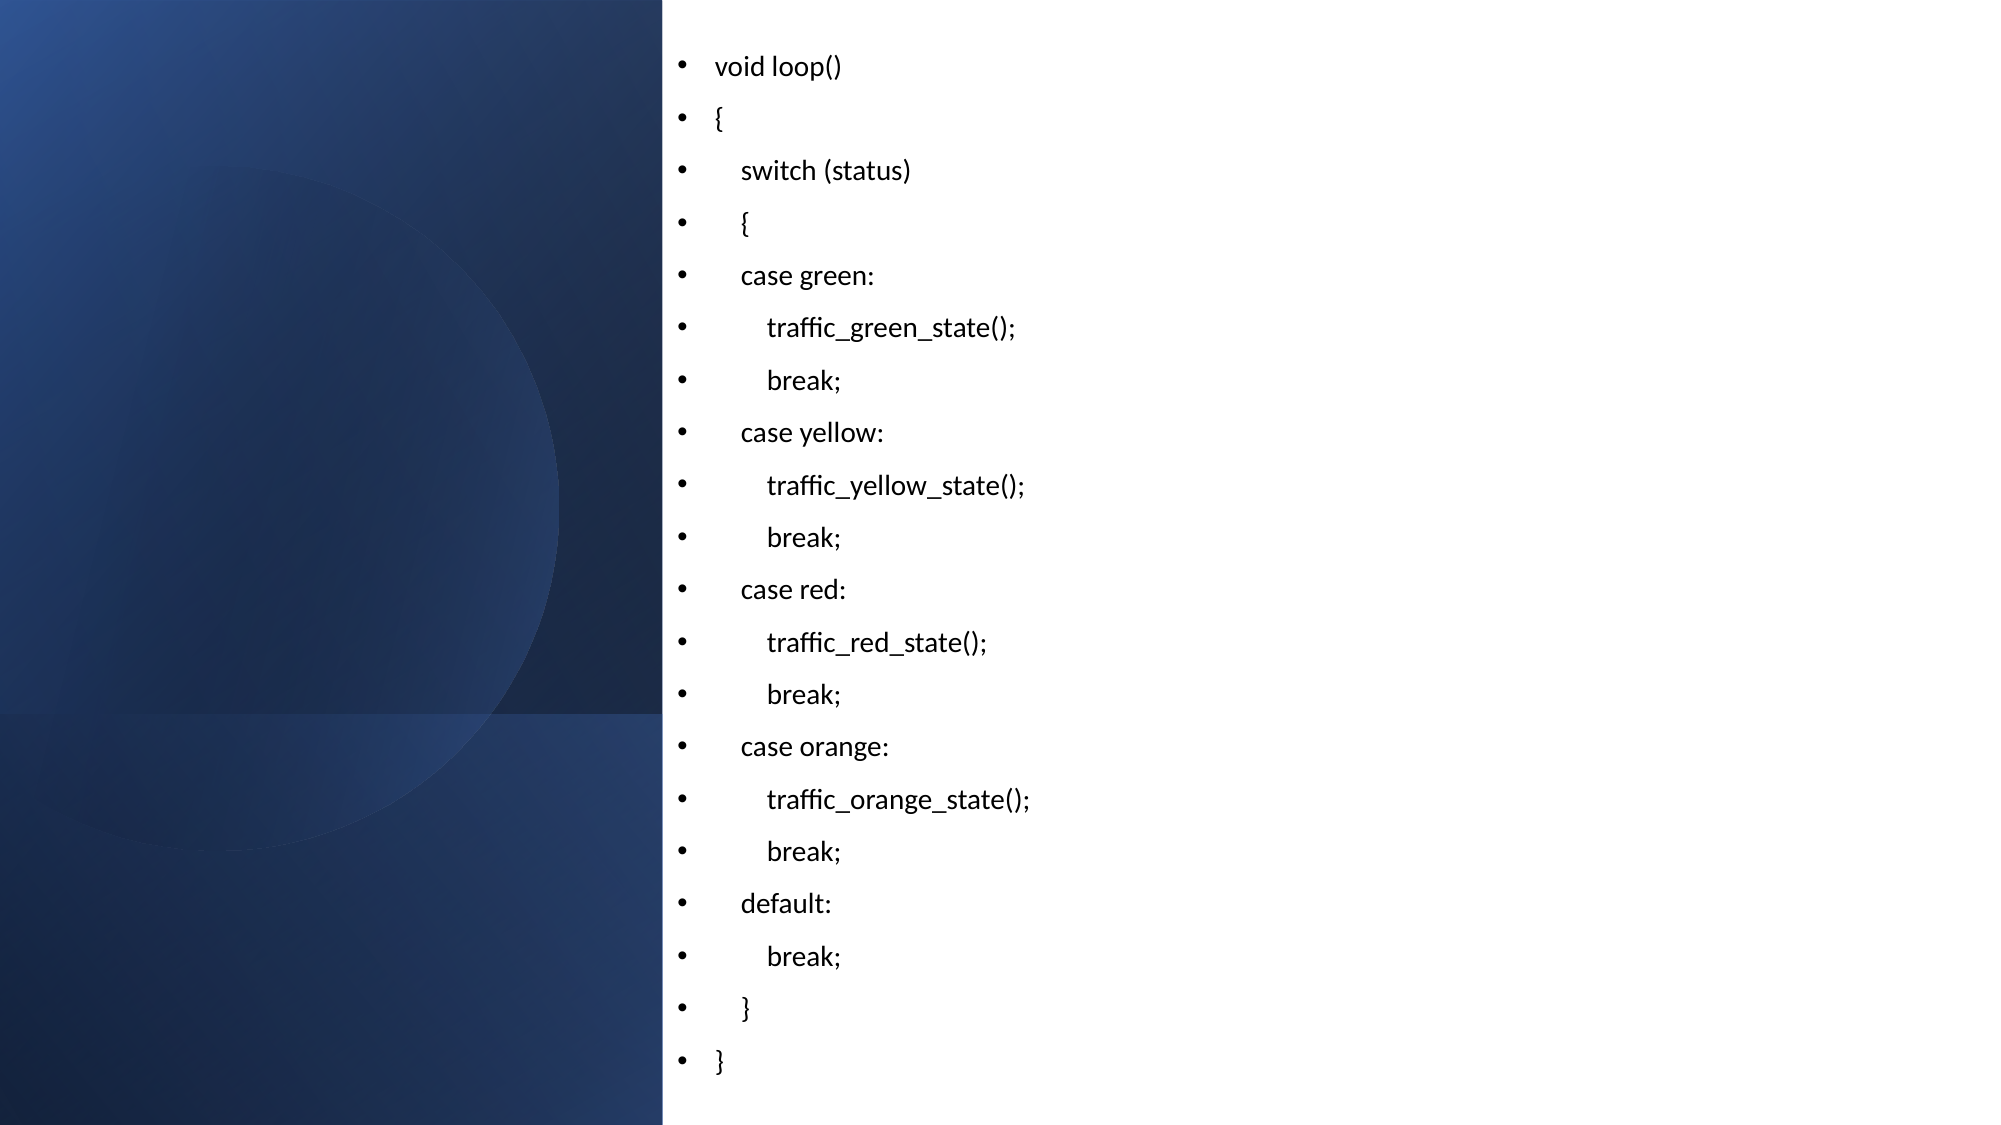

void loop()
{
    switch (status)
    {
    case green:
        traffic_green_state();
        break;
    case yellow:
        traffic_yellow_state();
        break;
    case red:
        traffic_red_state();
        break;
    case orange:
        traffic_orange_state();
        break;
    default:
        break;
    }
}

6